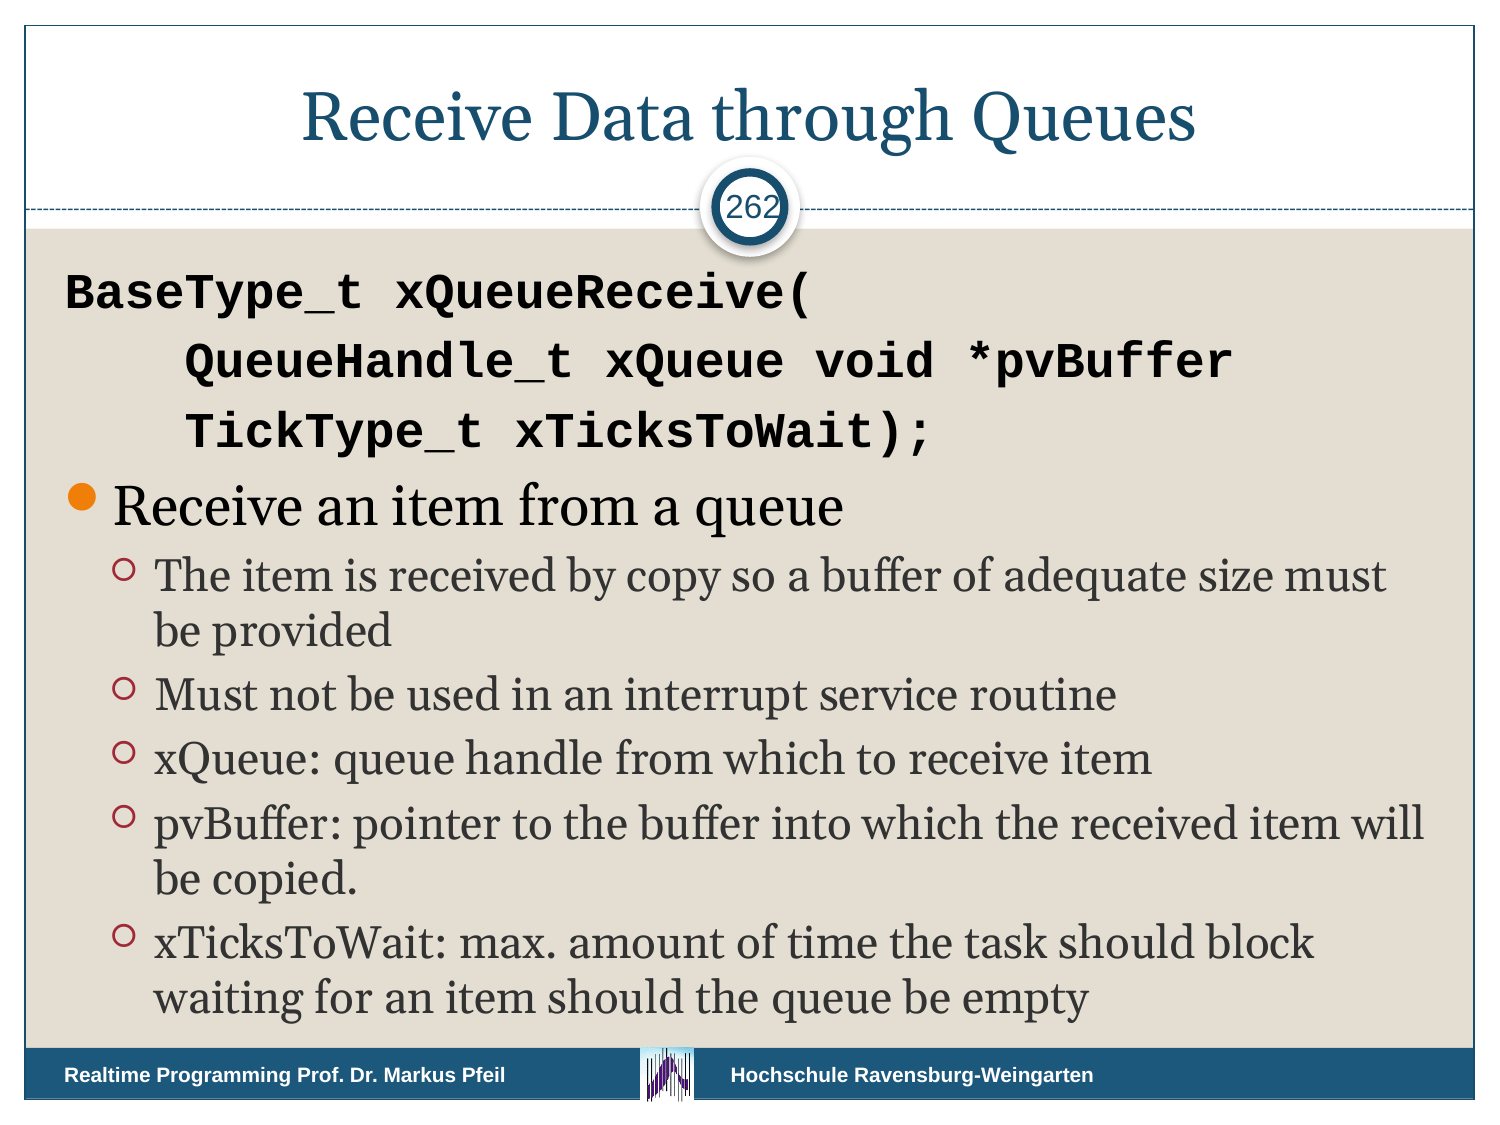

# Receive Data through Queues
262
BaseType_t xQueueReceive(
    QueueHandle_t xQueue void *pvBuffer
    TickType_t xTicksToWait);
Receive an item from a queue
The item is received by copy so a buffer of adequate size must be provided
Must not be used in an interrupt service routine
xQueue: queue handle from which to receive item
pvBuffer: pointer to the buffer into which the received item will be copied.
xTicksToWait: max. amount of time the task should block waiting for an item should the queue be empty
Realtime Programming Prof. Dr. Markus Pfeil